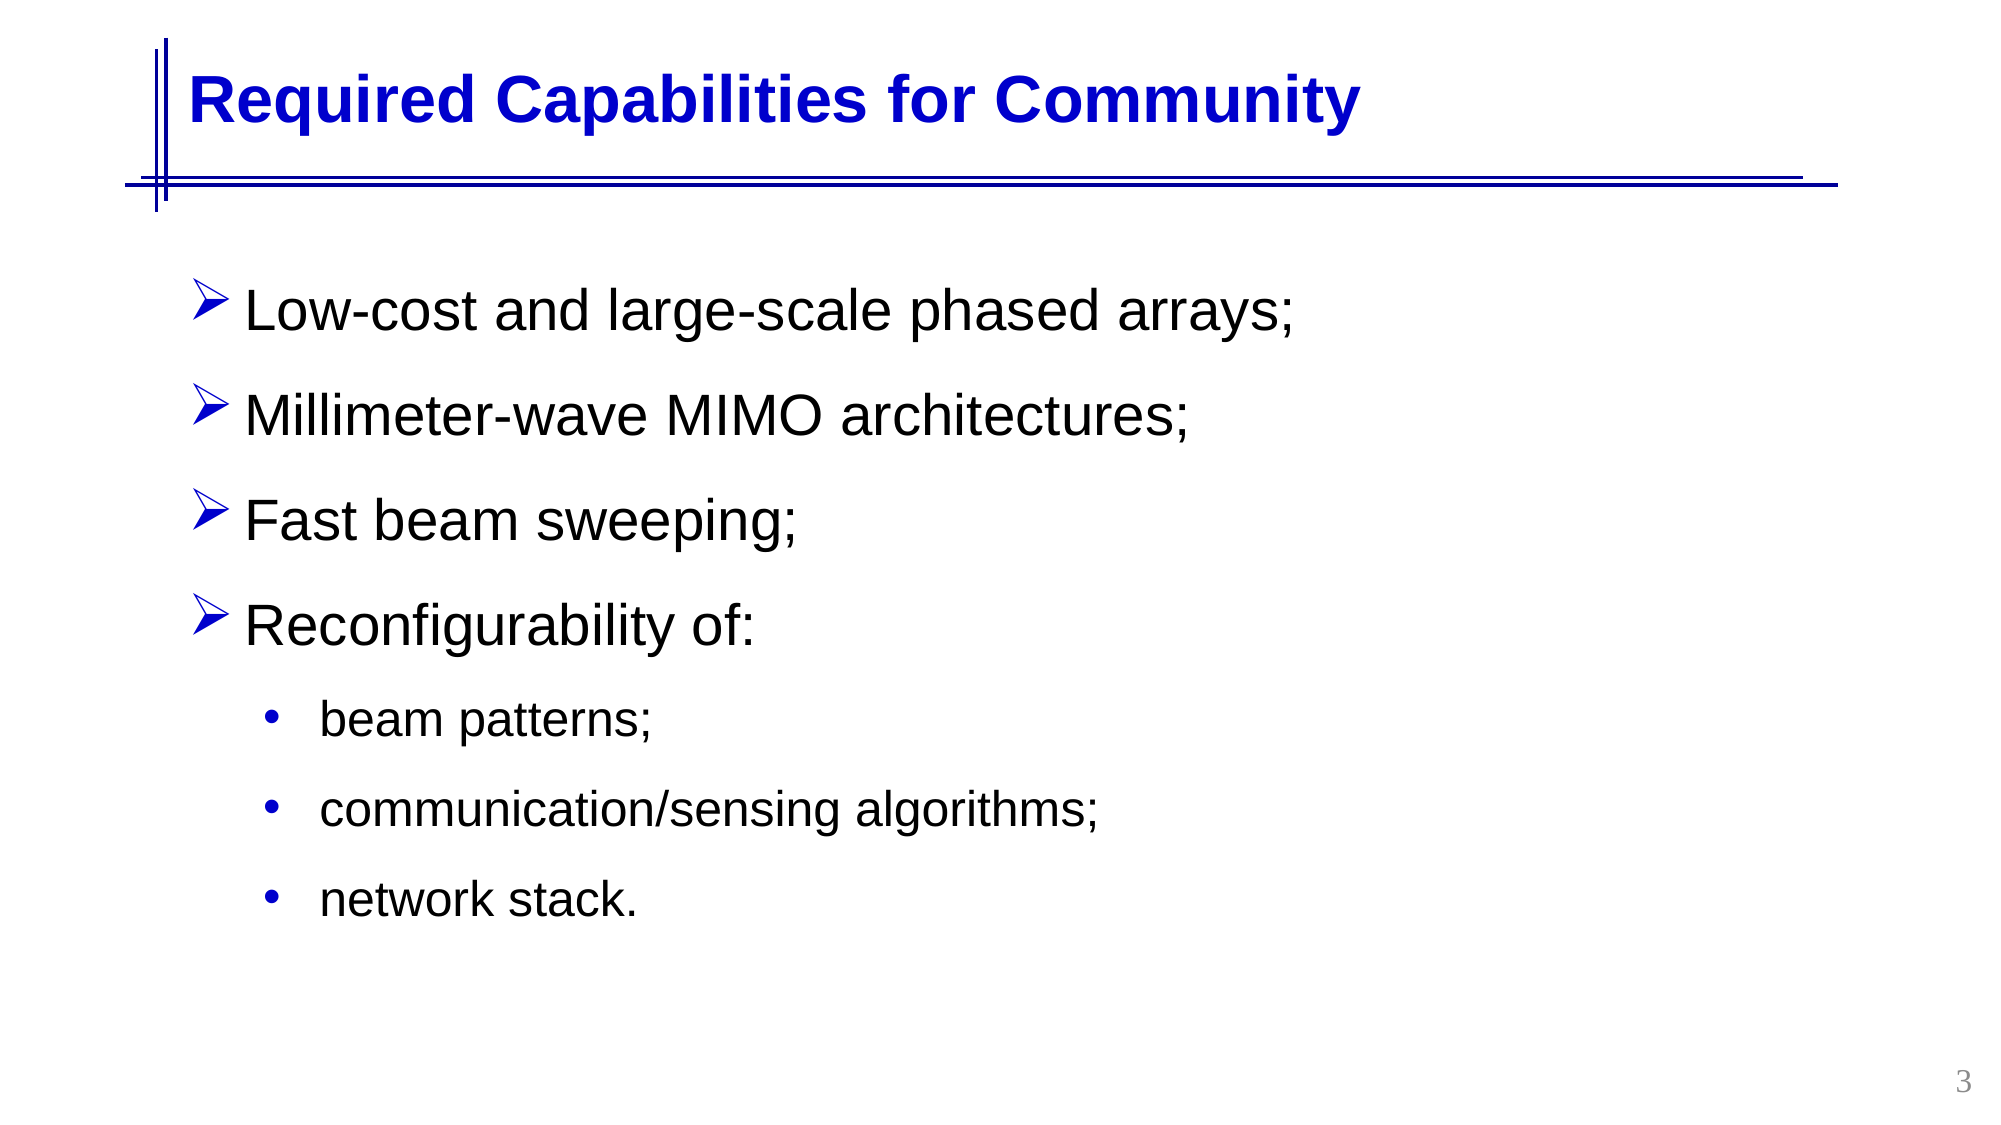

# Required Capabilities for Community
Low-cost and large-scale phased arrays;
Millimeter-wave MIMO architectures;
Fast beam sweeping;
Reconfigurability of:
beam patterns;
communication/sensing algorithms;
network stack.

3